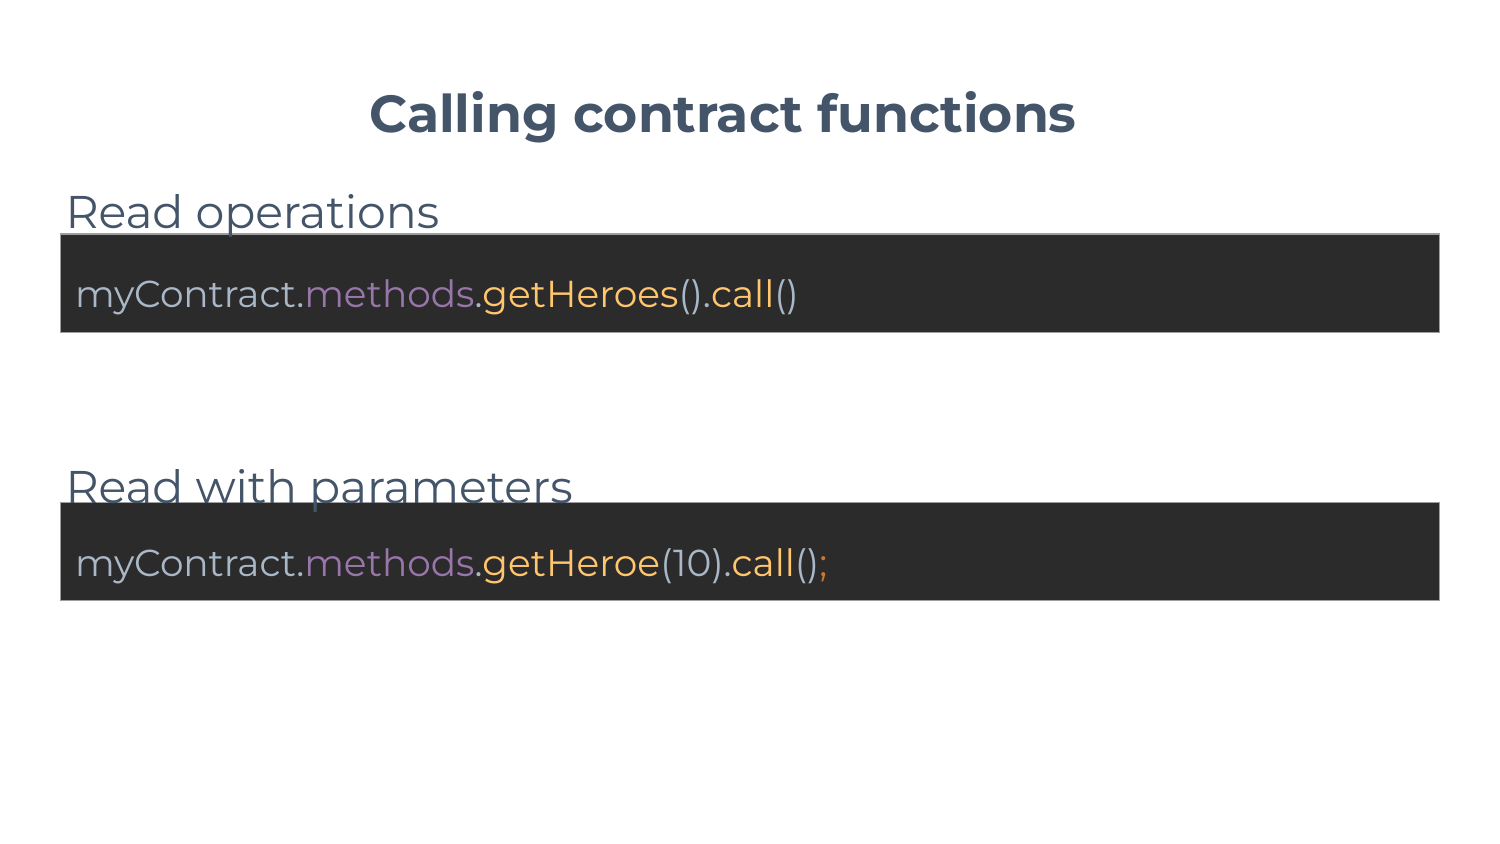

Calling contract functions
Read operations
| myContract.methods.getHeroes().call() |
| --- |
Read with parameters
| myContract.methods.getHeroe(10).call(); |
| --- |